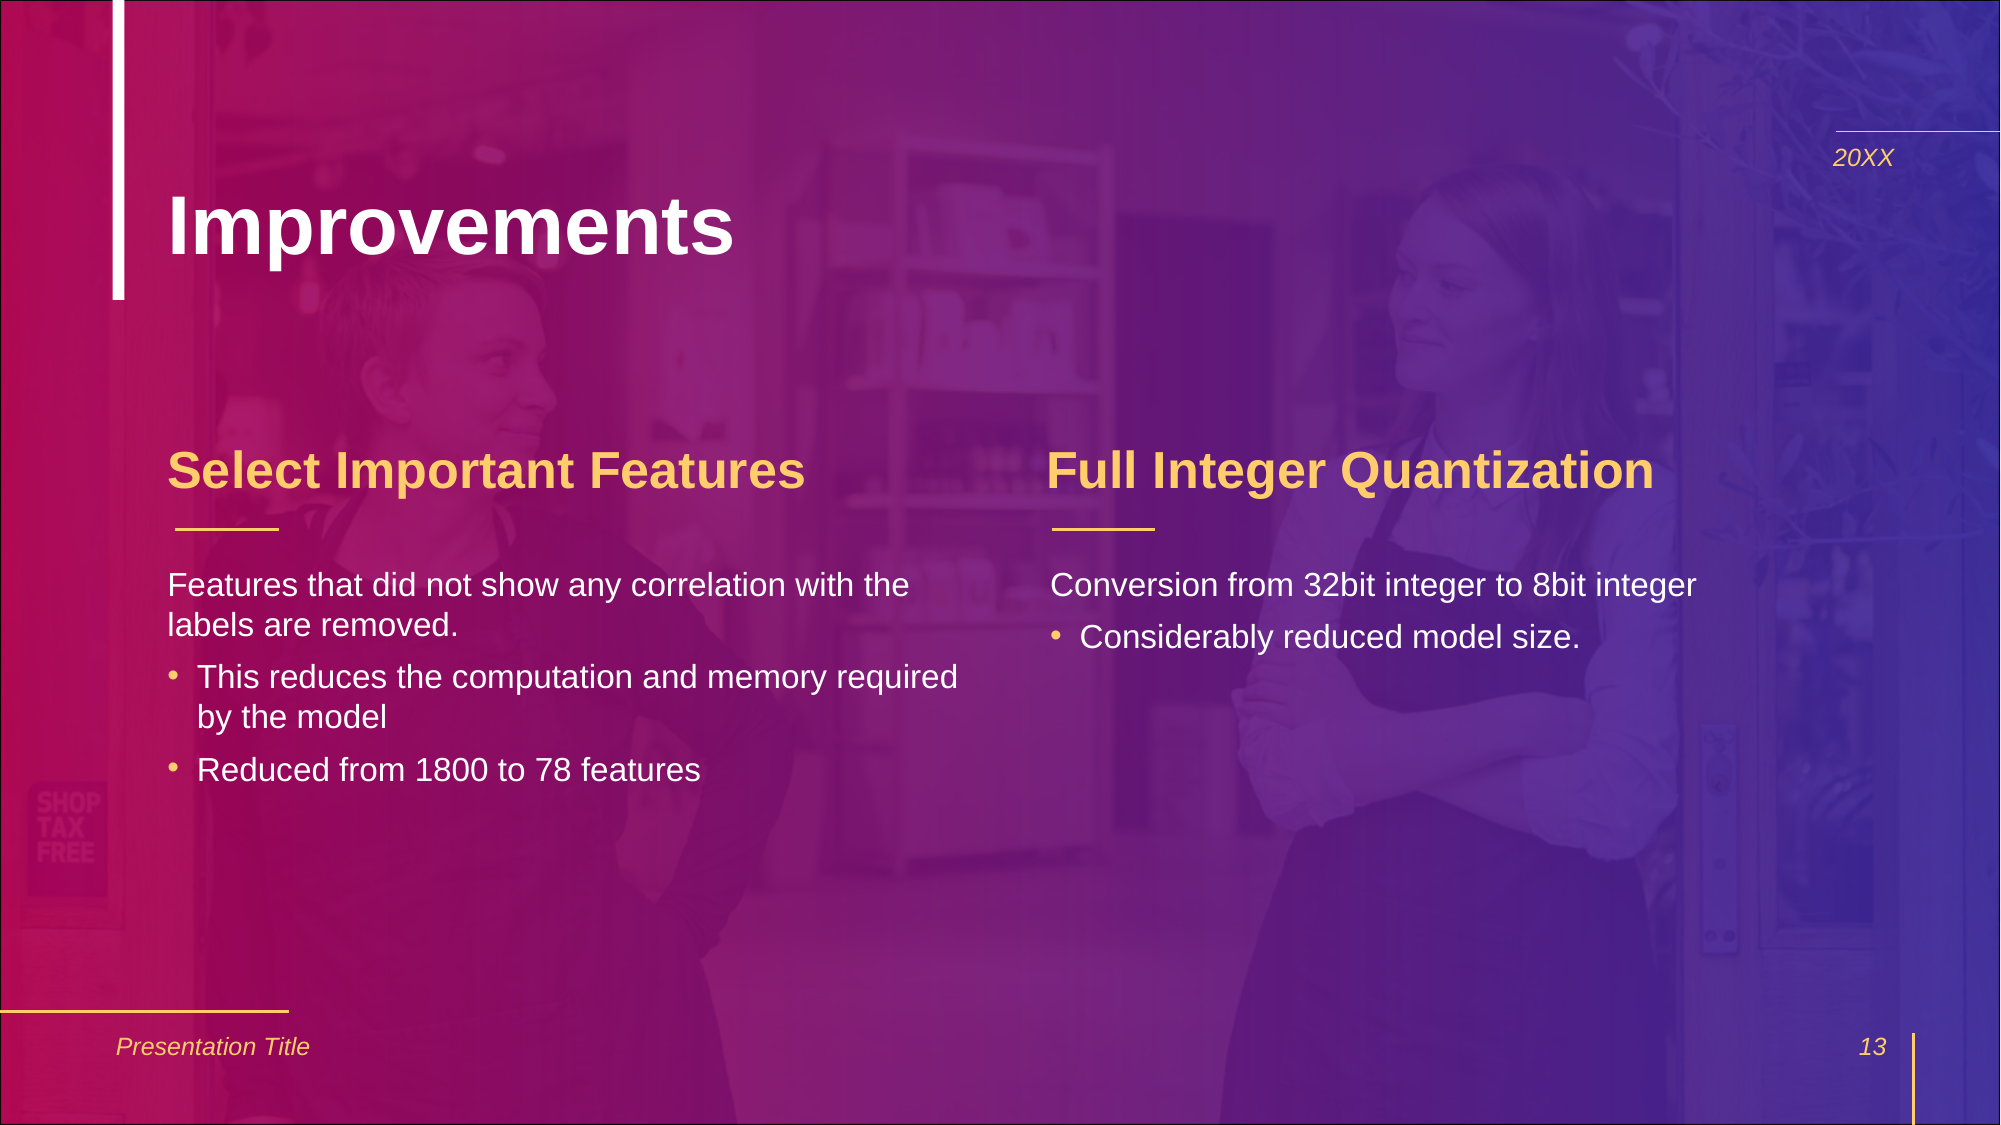

# Improvements
20XX
Select Important Features
Full Integer Quantization
Features that did not show any correlation with the labels are removed.
This reduces the computation and memory required by the model
Reduced from 1800 to 78 features
Conversion from 32bit integer to 8bit integer
Considerably reduced model size.

Presentation Title
13